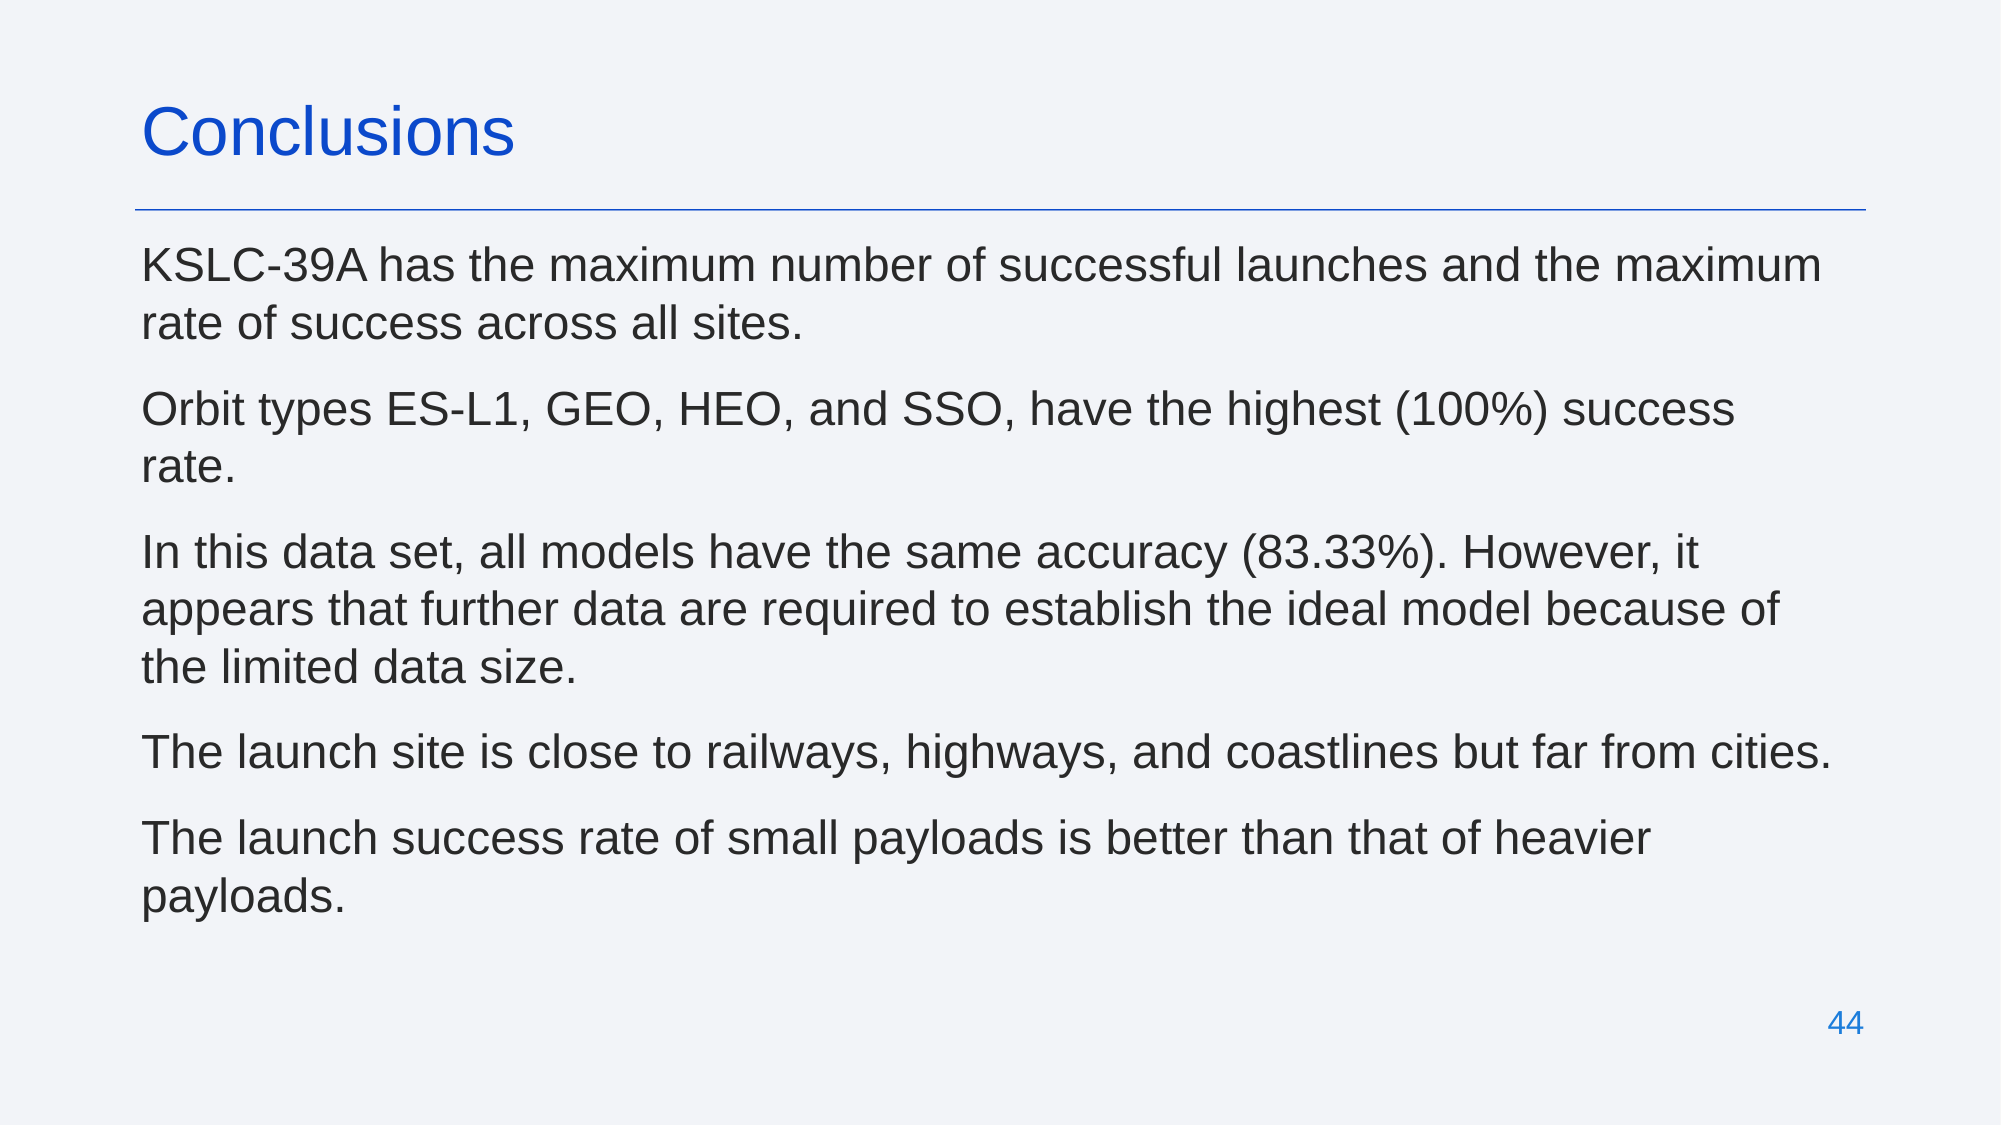

Conclusions
KSLC-39A has the maximum number of successful launches and the maximum rate of success across all sites.
Orbit types ES-L1, GEO, HEO, and SSO, have the highest (100%) success rate.
In this data set, all models have the same accuracy (83.33%). However, it appears that further data are required to establish the ideal model because of the limited data size.
The launch site is close to railways, highways, and coastlines but far from cities.
The launch success rate of small payloads is better than that of heavier payloads.
44